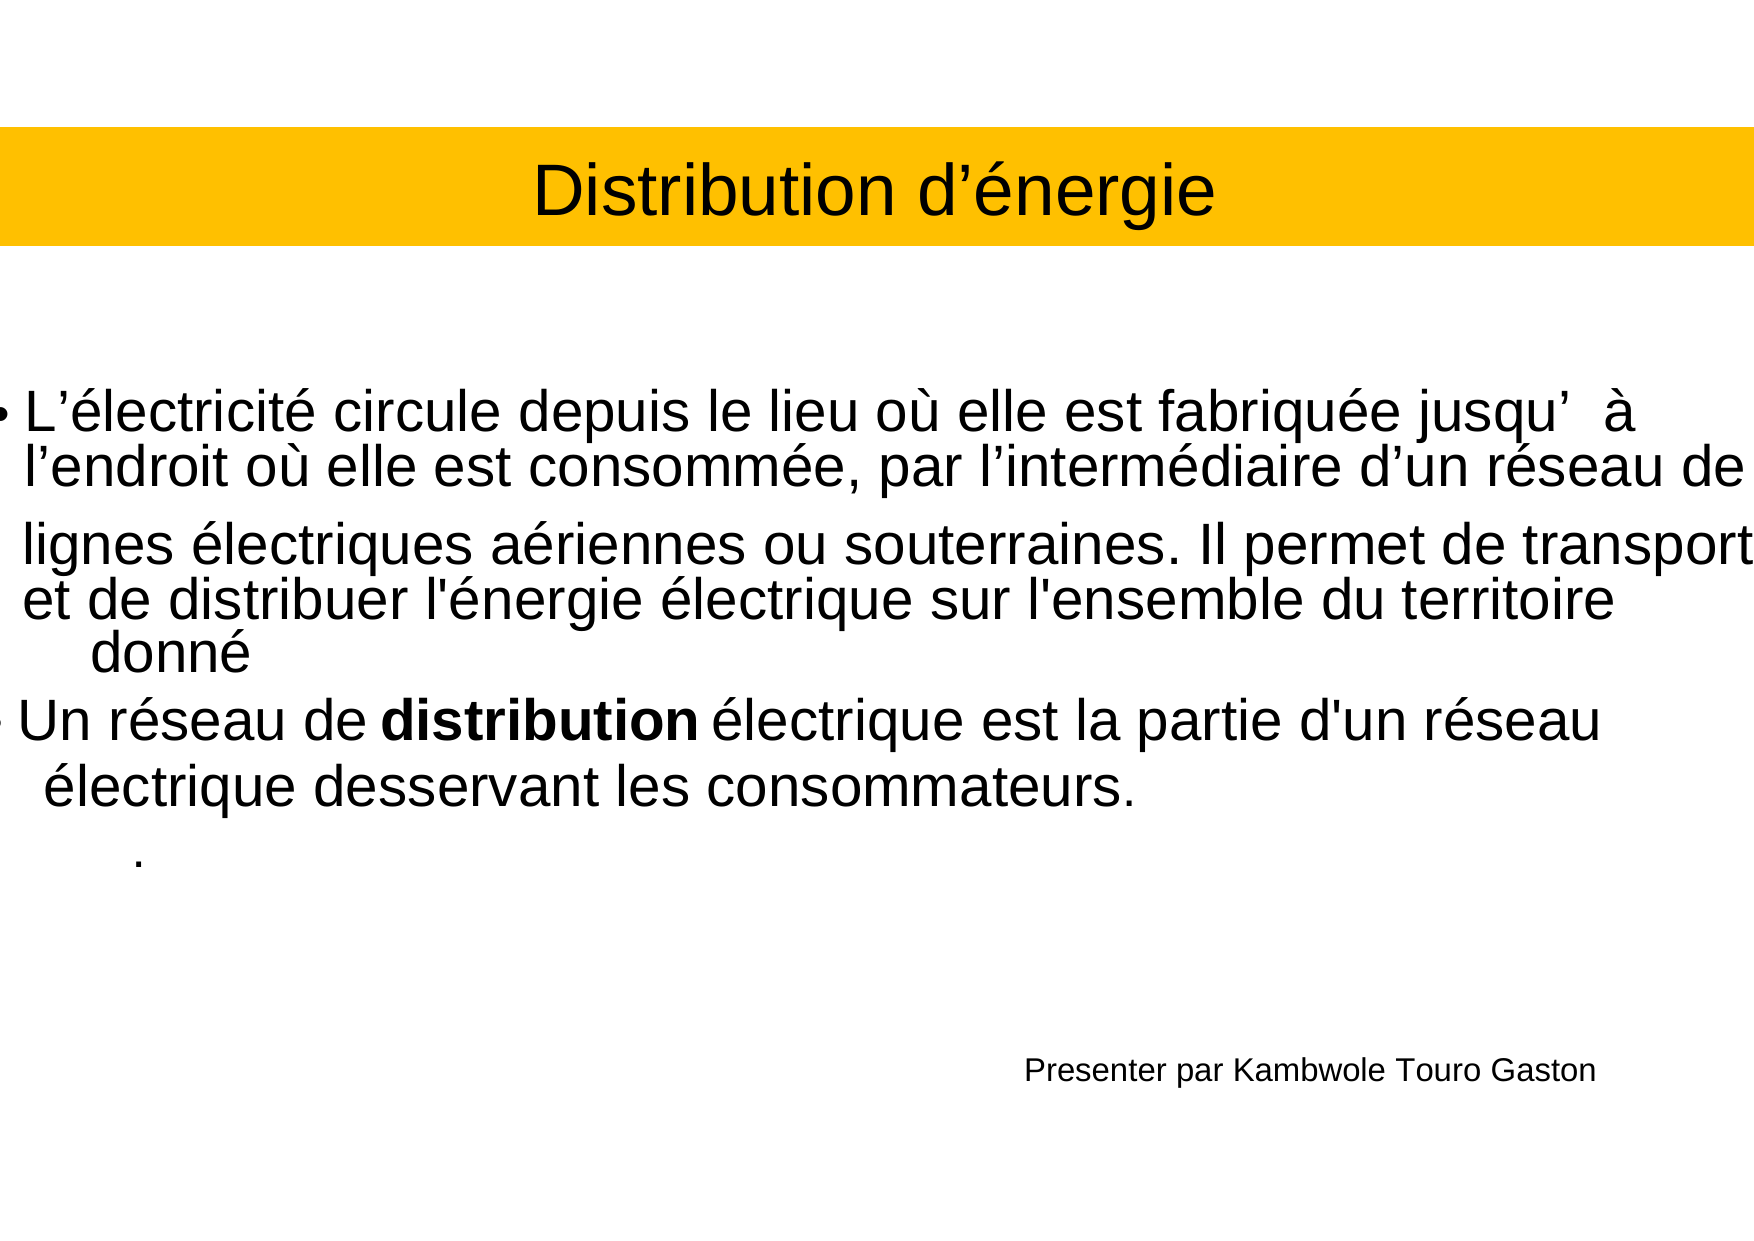

Distribution d’énergie
•L’électricité circule depuis le lieu où elle est fabriquée jusqu’  à
l’endroit où elle est consommée, par l’intermédiaire d’un réseau de
lignes électriques aériennes ou souterraines. Il permet de transporter
et de distribuer l'énergie électrique sur l'ensemble du territoire
donné
•Un réseau dedistributionélectrique est la partie d'un réseau
électrique desservant les consommateurs.
.
Presenter par Kambwole Touro Gaston